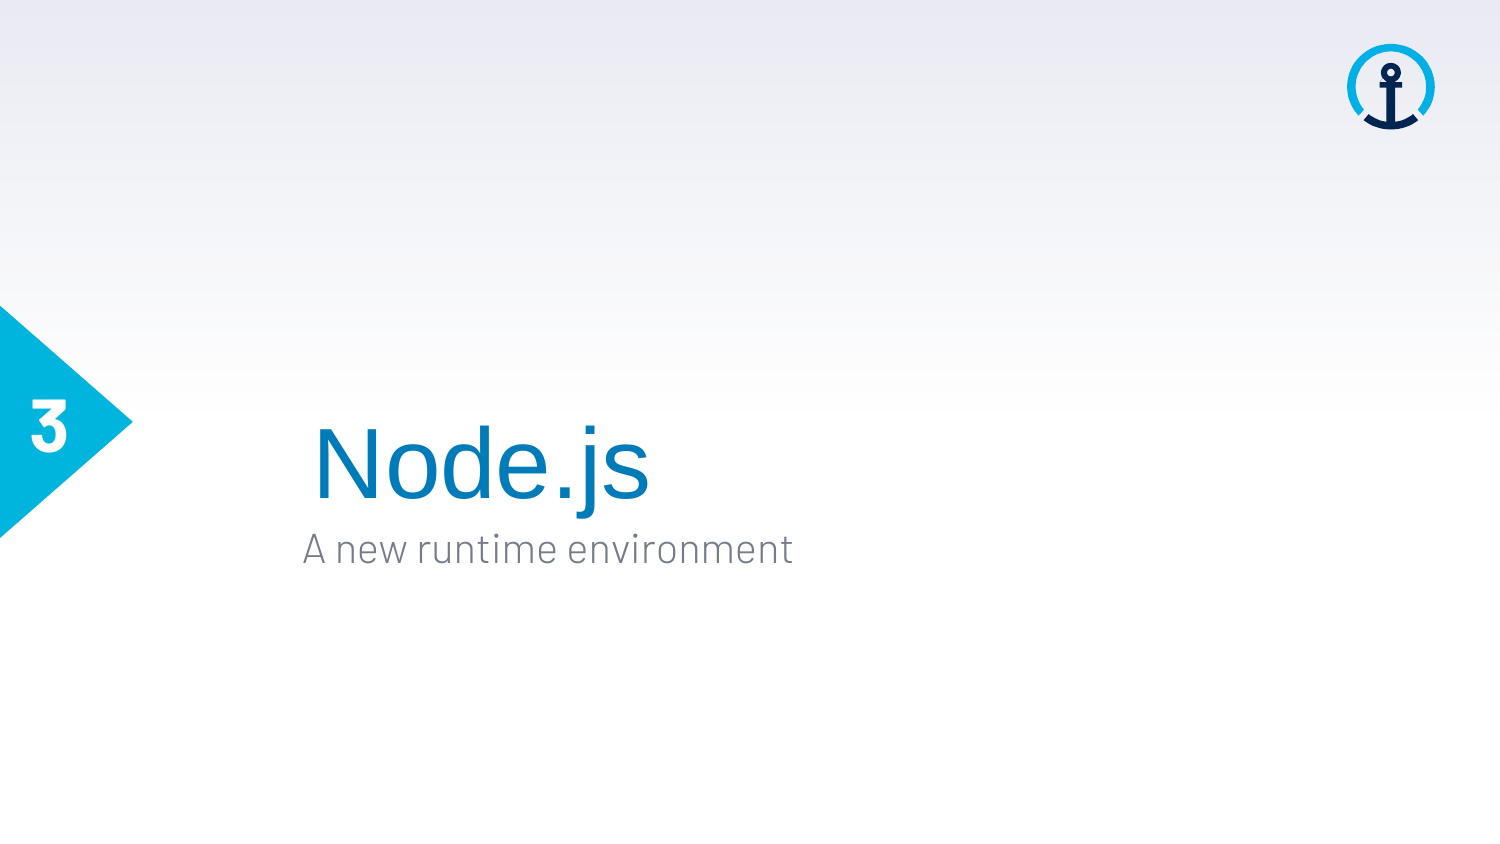

3
# Node.js
A new runtime environment